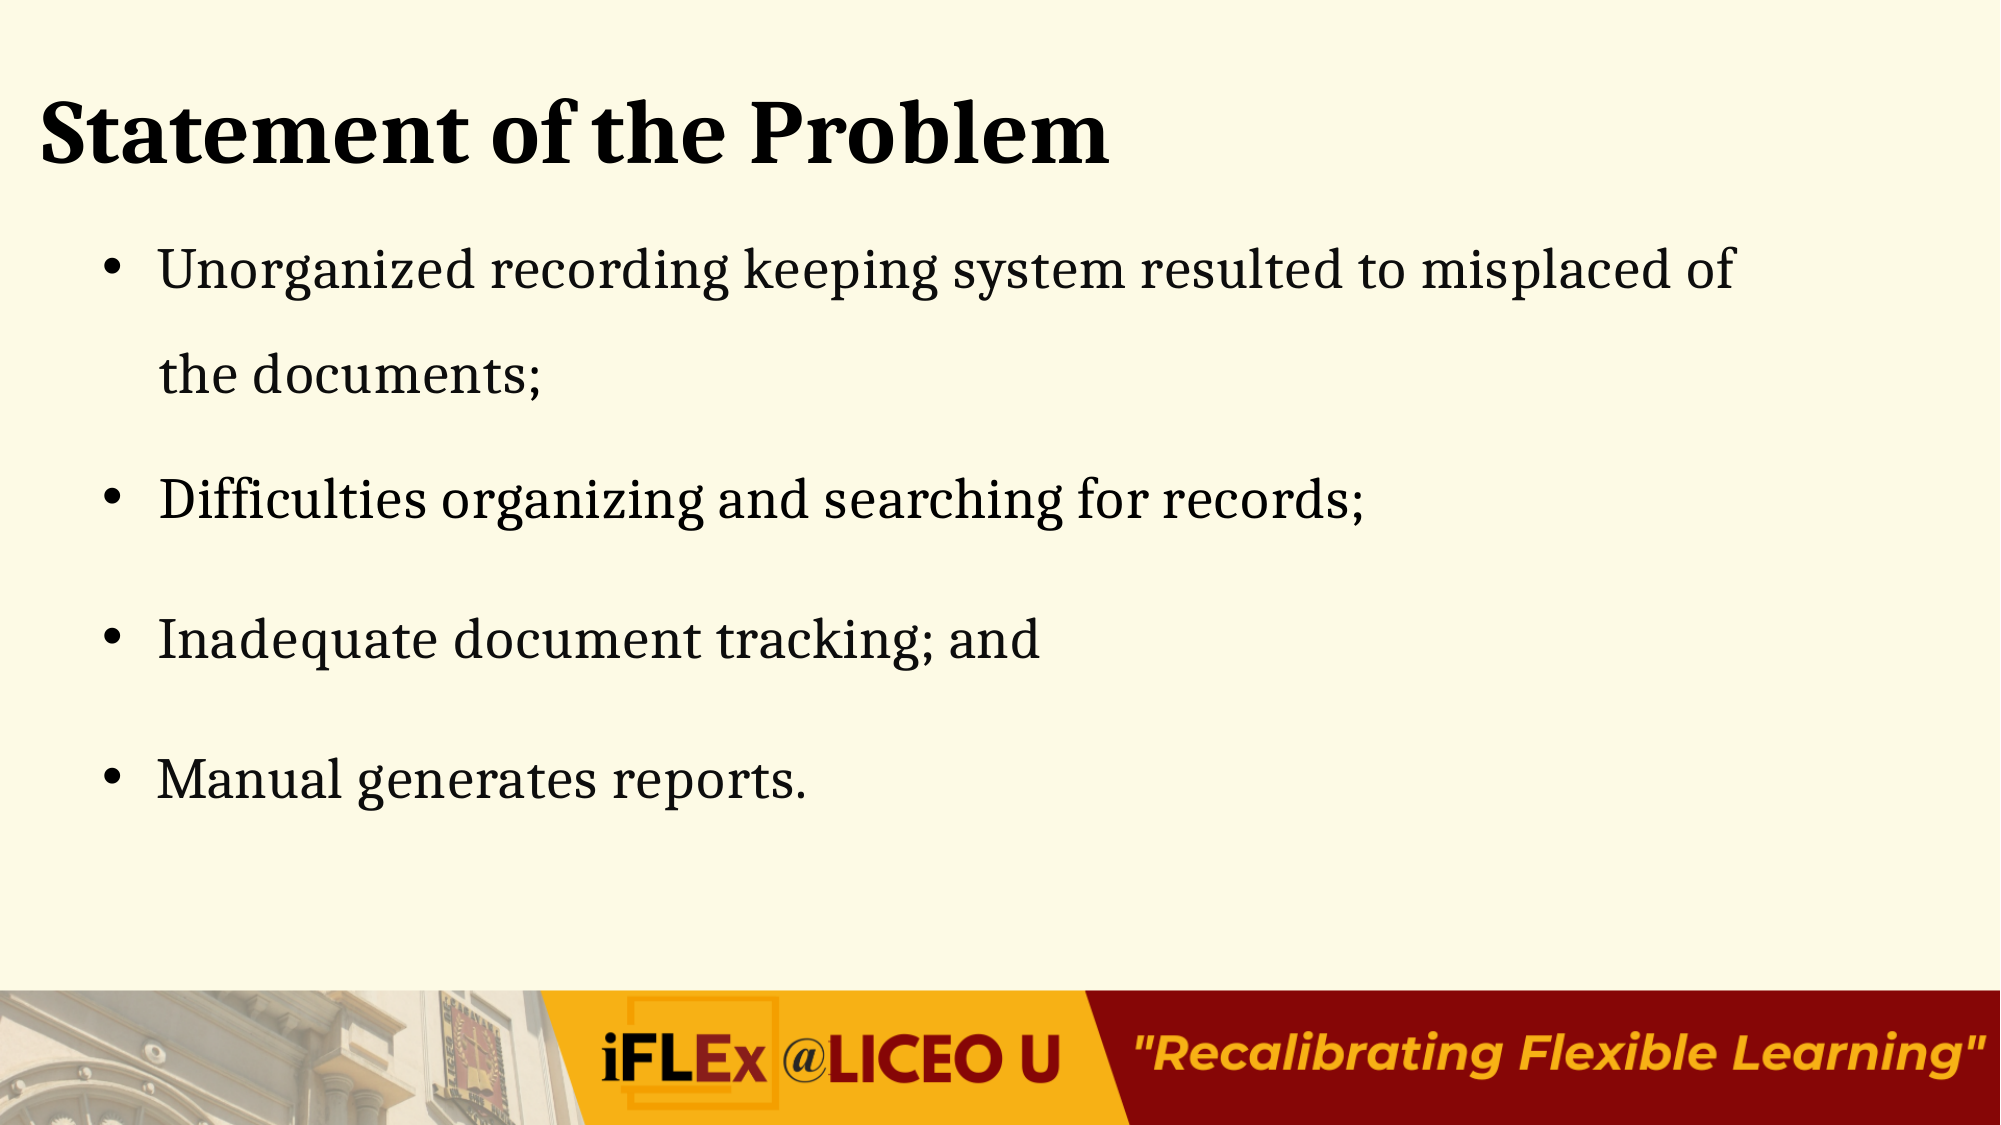

# Statement of the Problem
Unorganized recording keeping system resulted to misplaced of the documents;
Difficulties organizing and searching for records;
Inadequate document tracking; and
Manual generates reports.